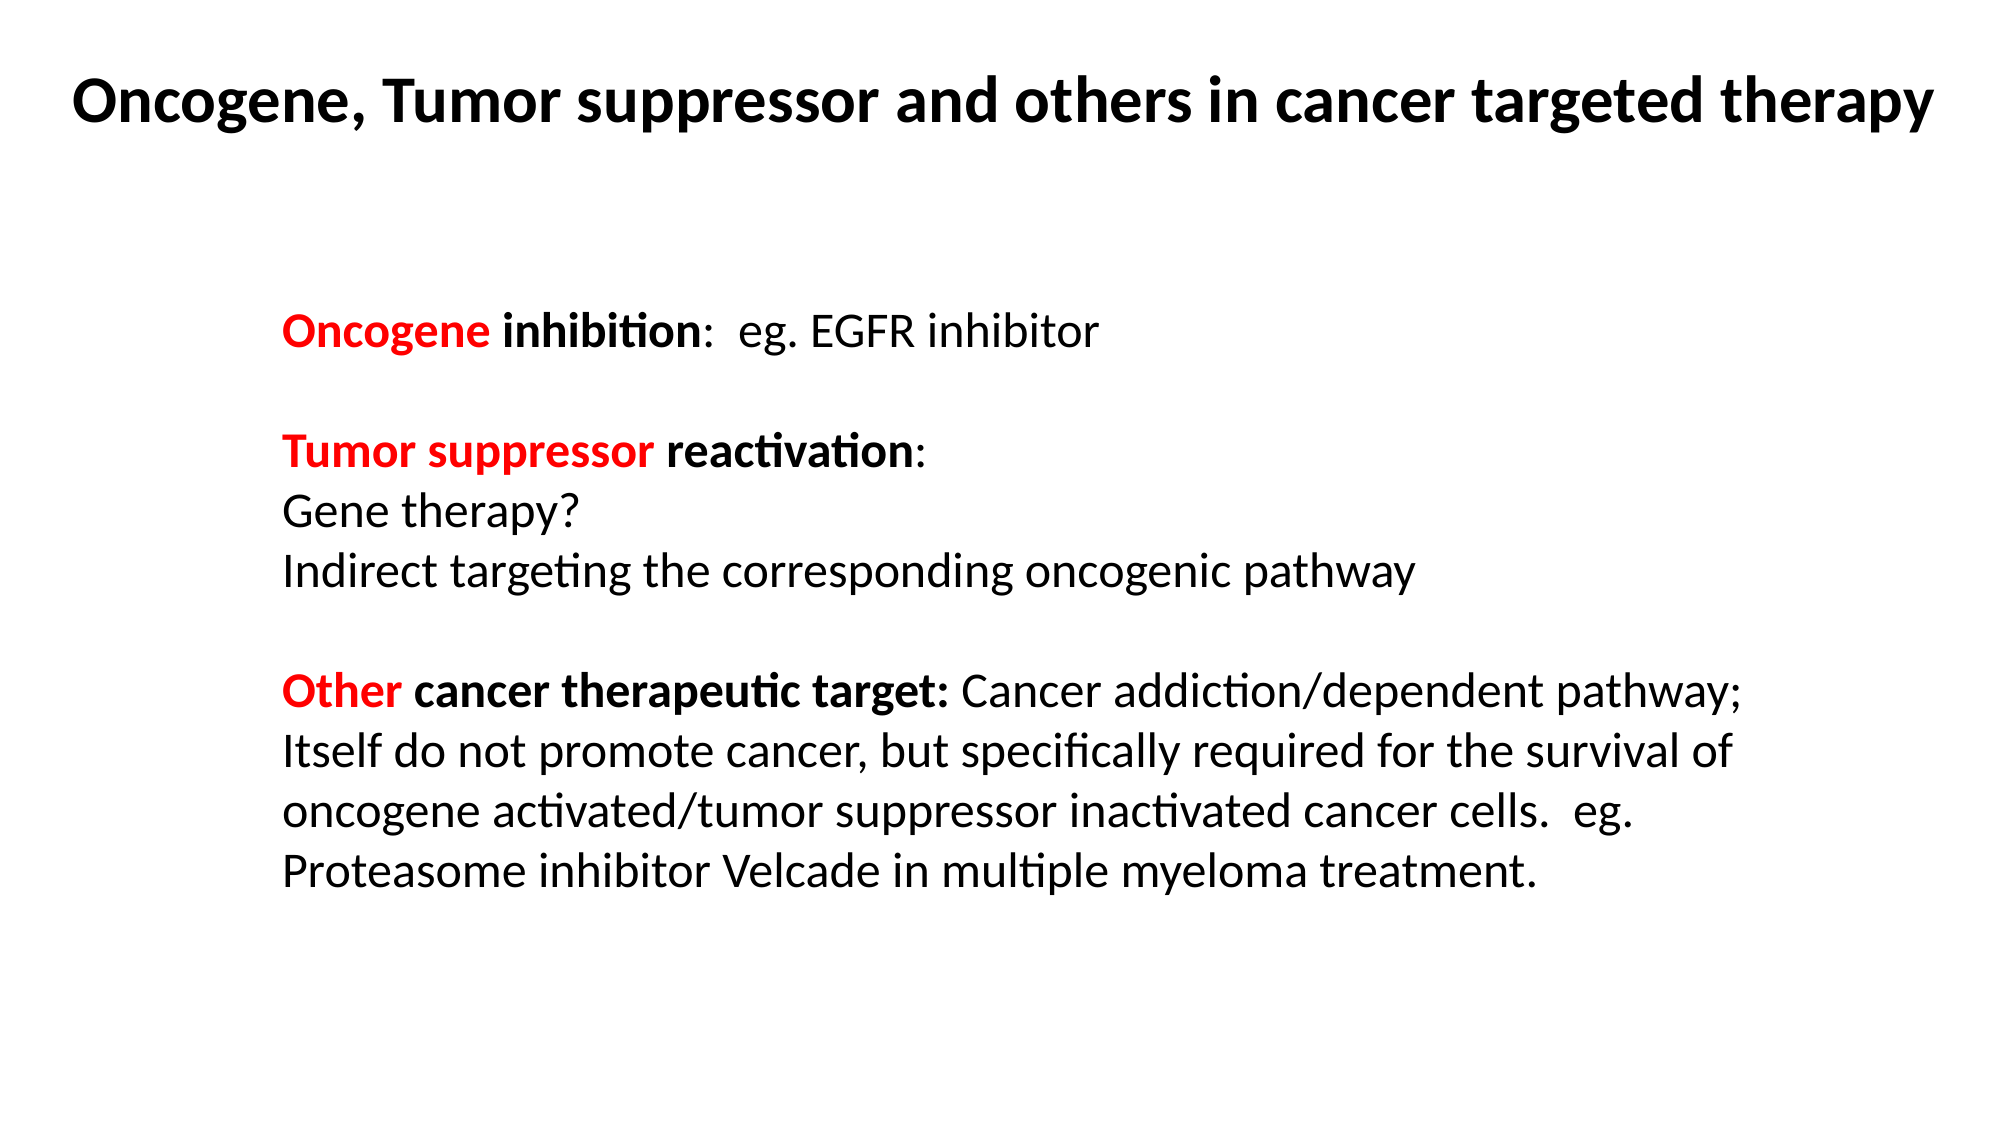

Oncogene, Tumor suppressor and others in cancer targeted therapy
Oncogene inhibition:  eg. EGFR inhibitor

Tumor suppressor reactivation:
Gene therapy?
Indirect targeting the corresponding oncogenic pathway

Other cancer therapeutic target: Cancer addiction/dependent pathway;
Itself do not promote cancer, but specifically required for the survival of
oncogene activated/tumor suppressor inactivated cancer cells.  eg. Proteasome inhibitor Velcade in multiple myeloma treatment.